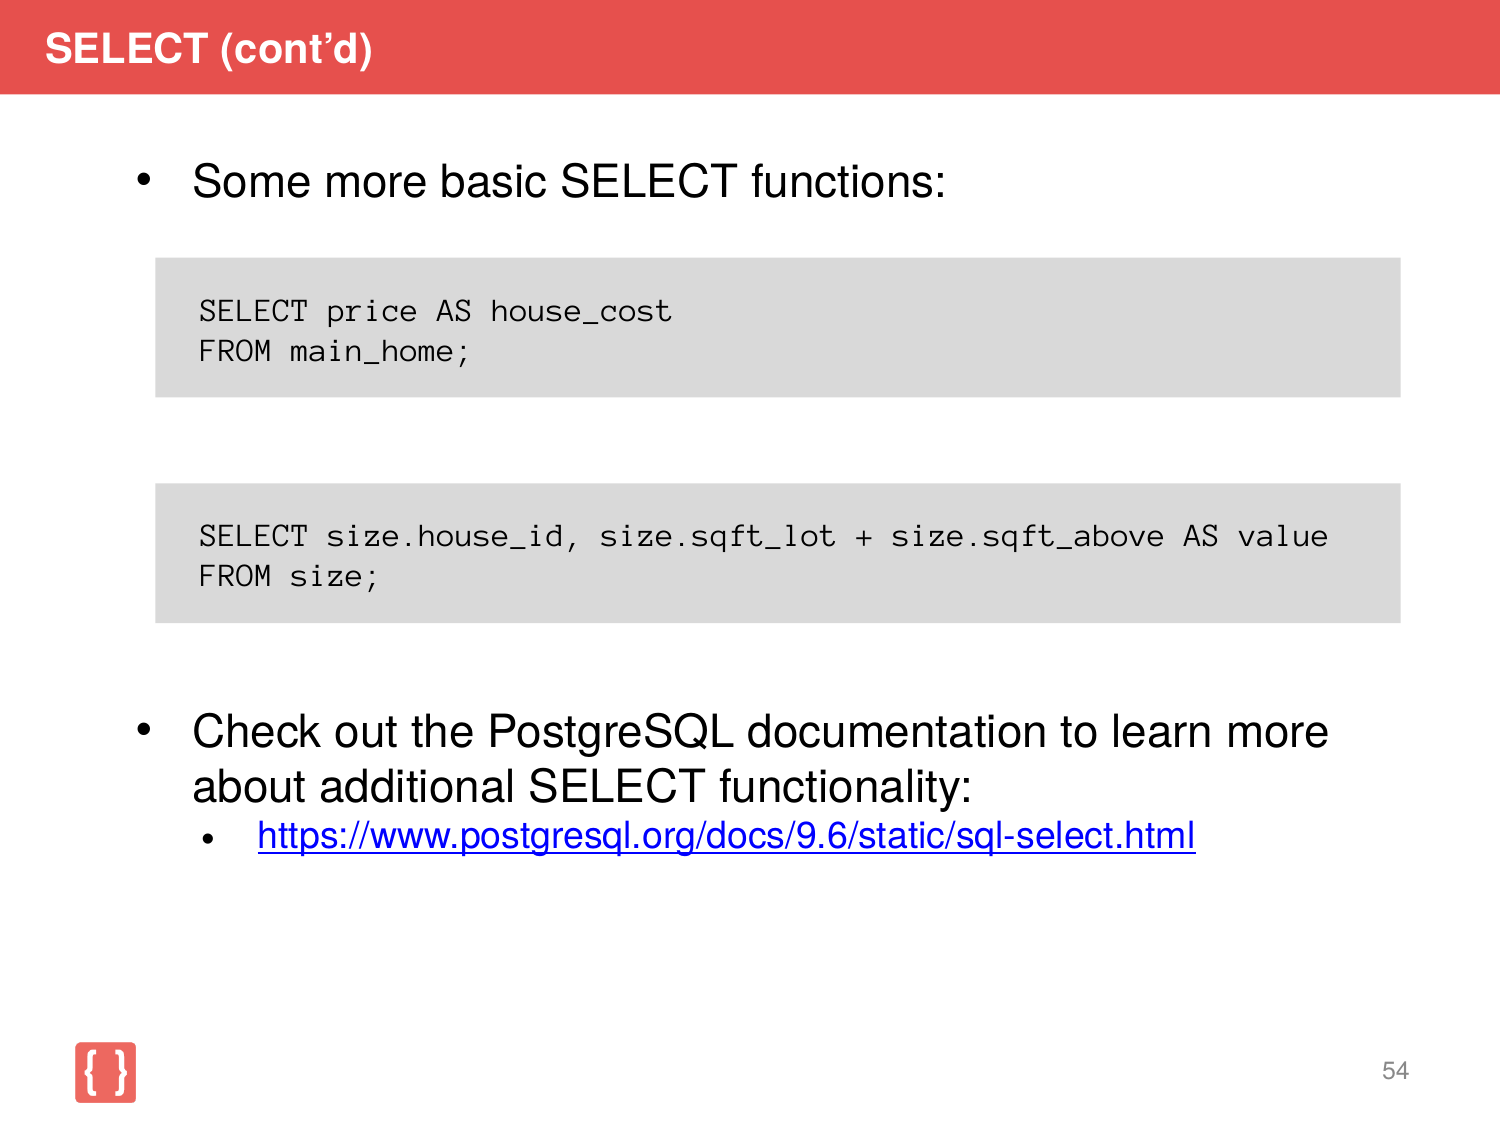

# SELECT (cont’d)
Some more basic SELECT functions:

Check out the PostgreSQL documentation to learn more about additional SELECT functionality:
https://www.postgresql.org/docs/9.6/static/sql-select.html

SELECT price AS house_cost
FROM main_home;
SELECT size.house_id, size.sqft_lot + size.sqft_above AS value
FROM size;
54